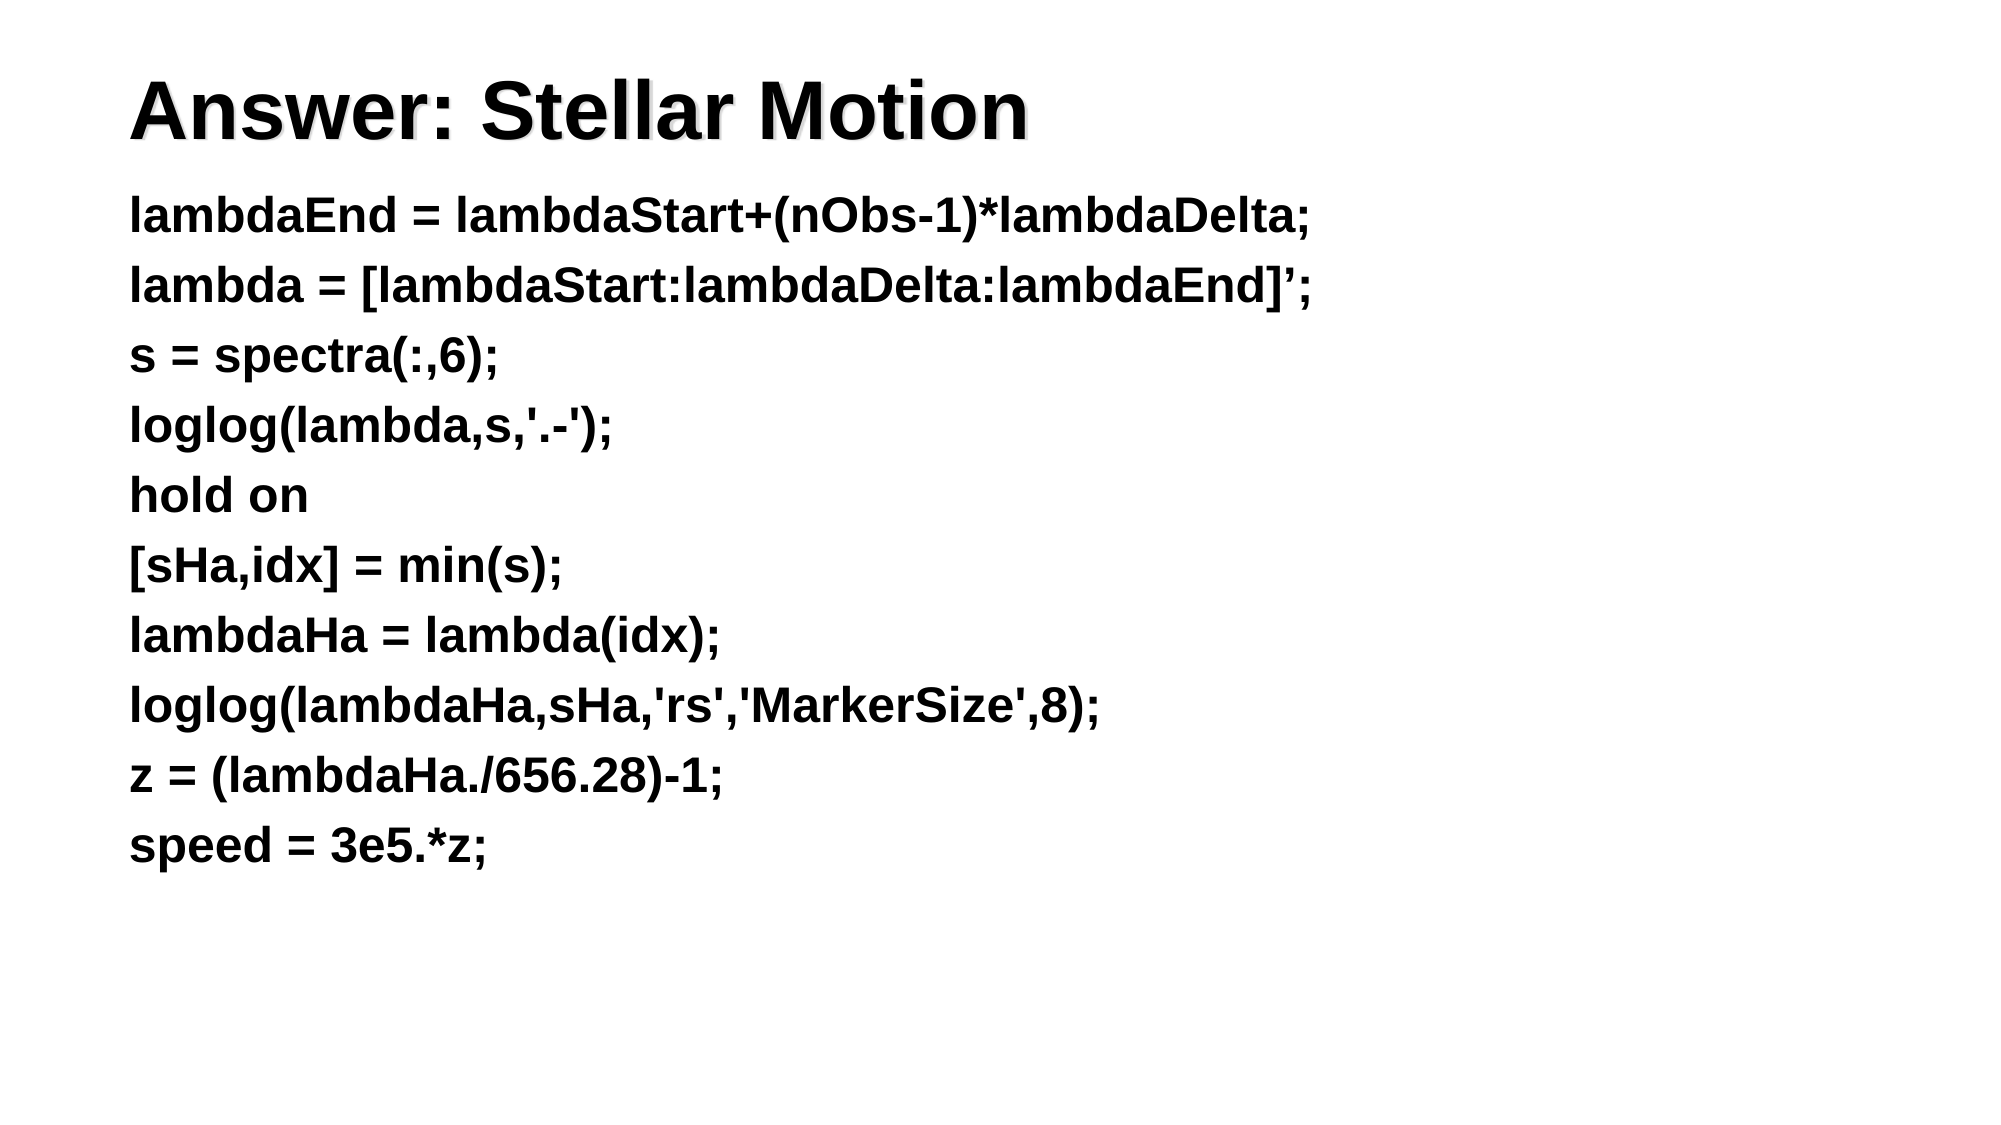

# Answer: Stellar Motion
lambdaEnd = lambdaStart+(nObs-1)*lambdaDelta;
lambda = [lambdaStart:lambdaDelta:lambdaEnd]’;
s = spectra(:,6);
loglog(lambda,s,'.-');
hold on
[sHa,idx] = min(s);
lambdaHa = lambda(idx);
loglog(lambdaHa,sHa,'rs','MarkerSize',8);
z = (lambdaHa./656.28)-1;
speed = 3e5.*z;